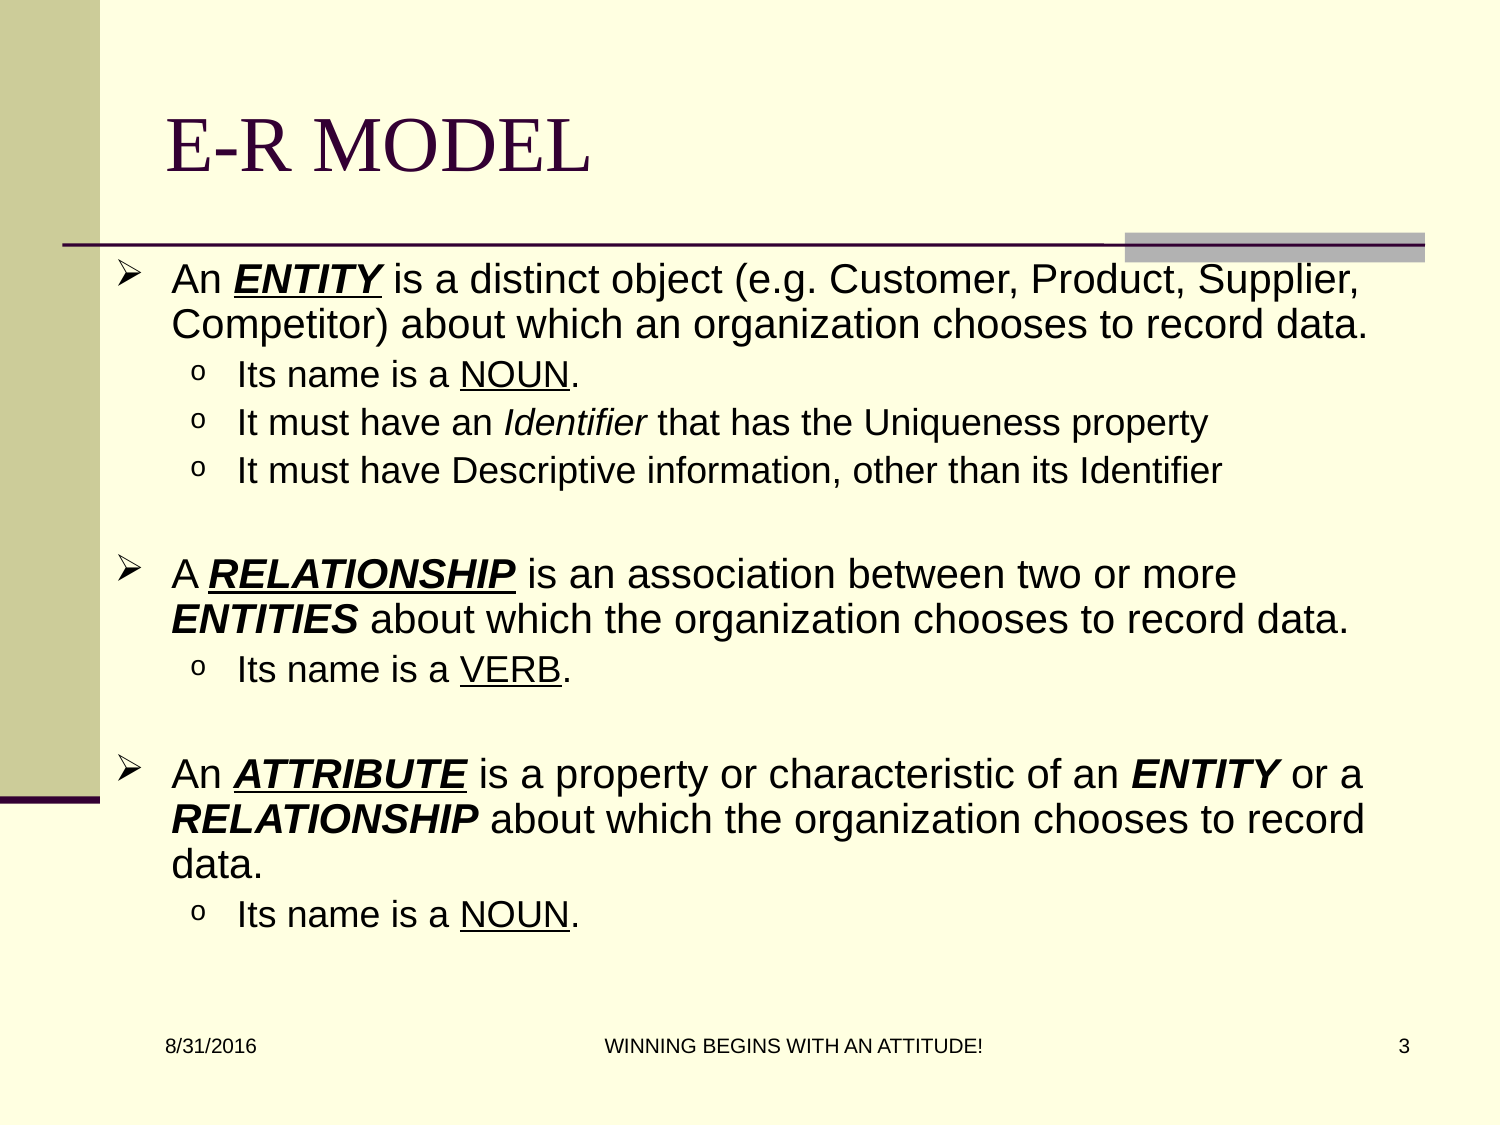

# E-R MODEL
An ENTITY is a distinct object (e.g. Customer, Product, Supplier, Competitor) about which an organization chooses to record data.
Its name is a NOUN.
It must have an Identifier that has the Uniqueness property
It must have Descriptive information, other than its Identifier

A RELATIONSHIP is an association between two or more ENTITIES about which the organization chooses to record data.
Its name is a VERB.

An ATTRIBUTE is a property or characteristic of an ENTITY or a RELATIONSHIP about which the organization chooses to record data.
Its name is a NOUN.
WINNING BEGINS WITH AN ATTITUDE!
3
8/31/2016